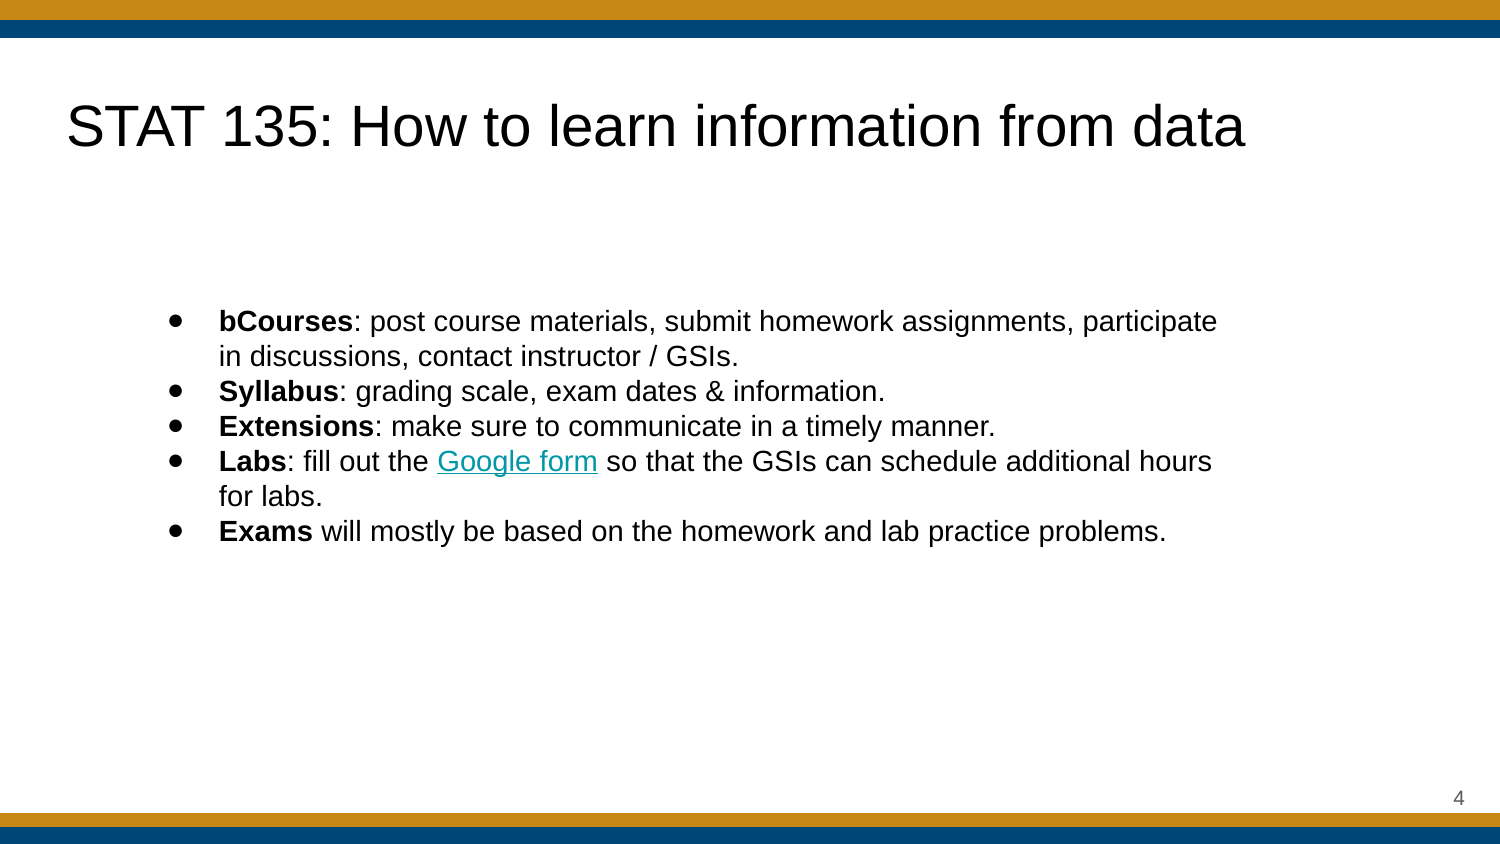

# STAT 135: How to learn information from data
bCourses: post course materials, submit homework assignments, participate in discussions, contact instructor / GSIs.
Syllabus: grading scale, exam dates & information.
Extensions: make sure to communicate in a timely manner.
Labs: fill out the Google form so that the GSIs can schedule additional hours for labs.
Exams will mostly be based on the homework and lab practice problems.
4